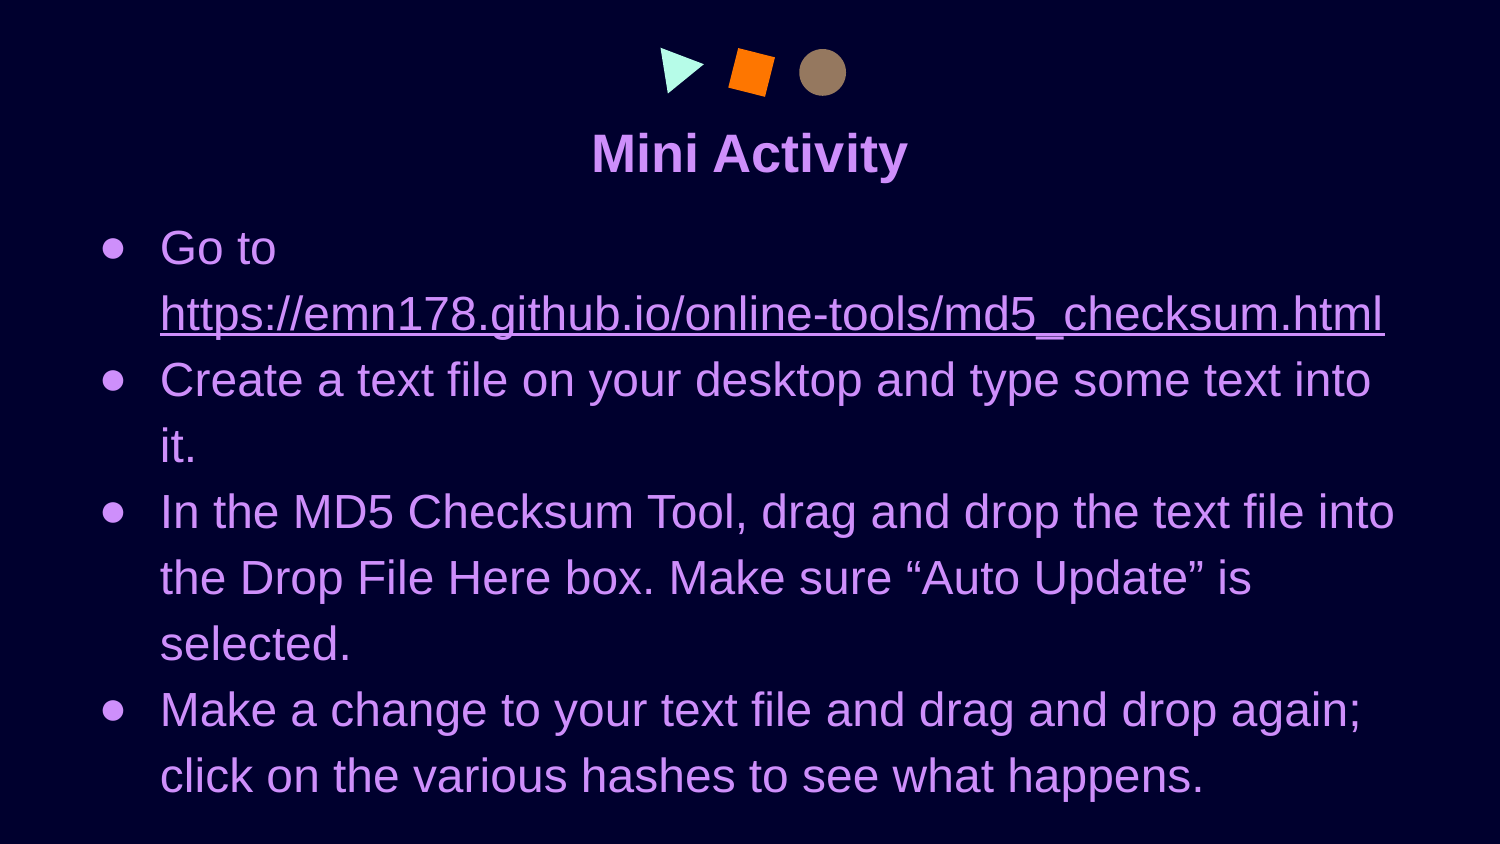

Mini Activity
Go to https://emn178.github.io/online-tools/md5_checksum.html
Create a text file on your desktop and type some text into it.
In the MD5 Checksum Tool, drag and drop the text file into the Drop File Here box. Make sure “Auto Update” is selected.
Make a change to your text file and drag and drop again; click on the various hashes to see what happens.